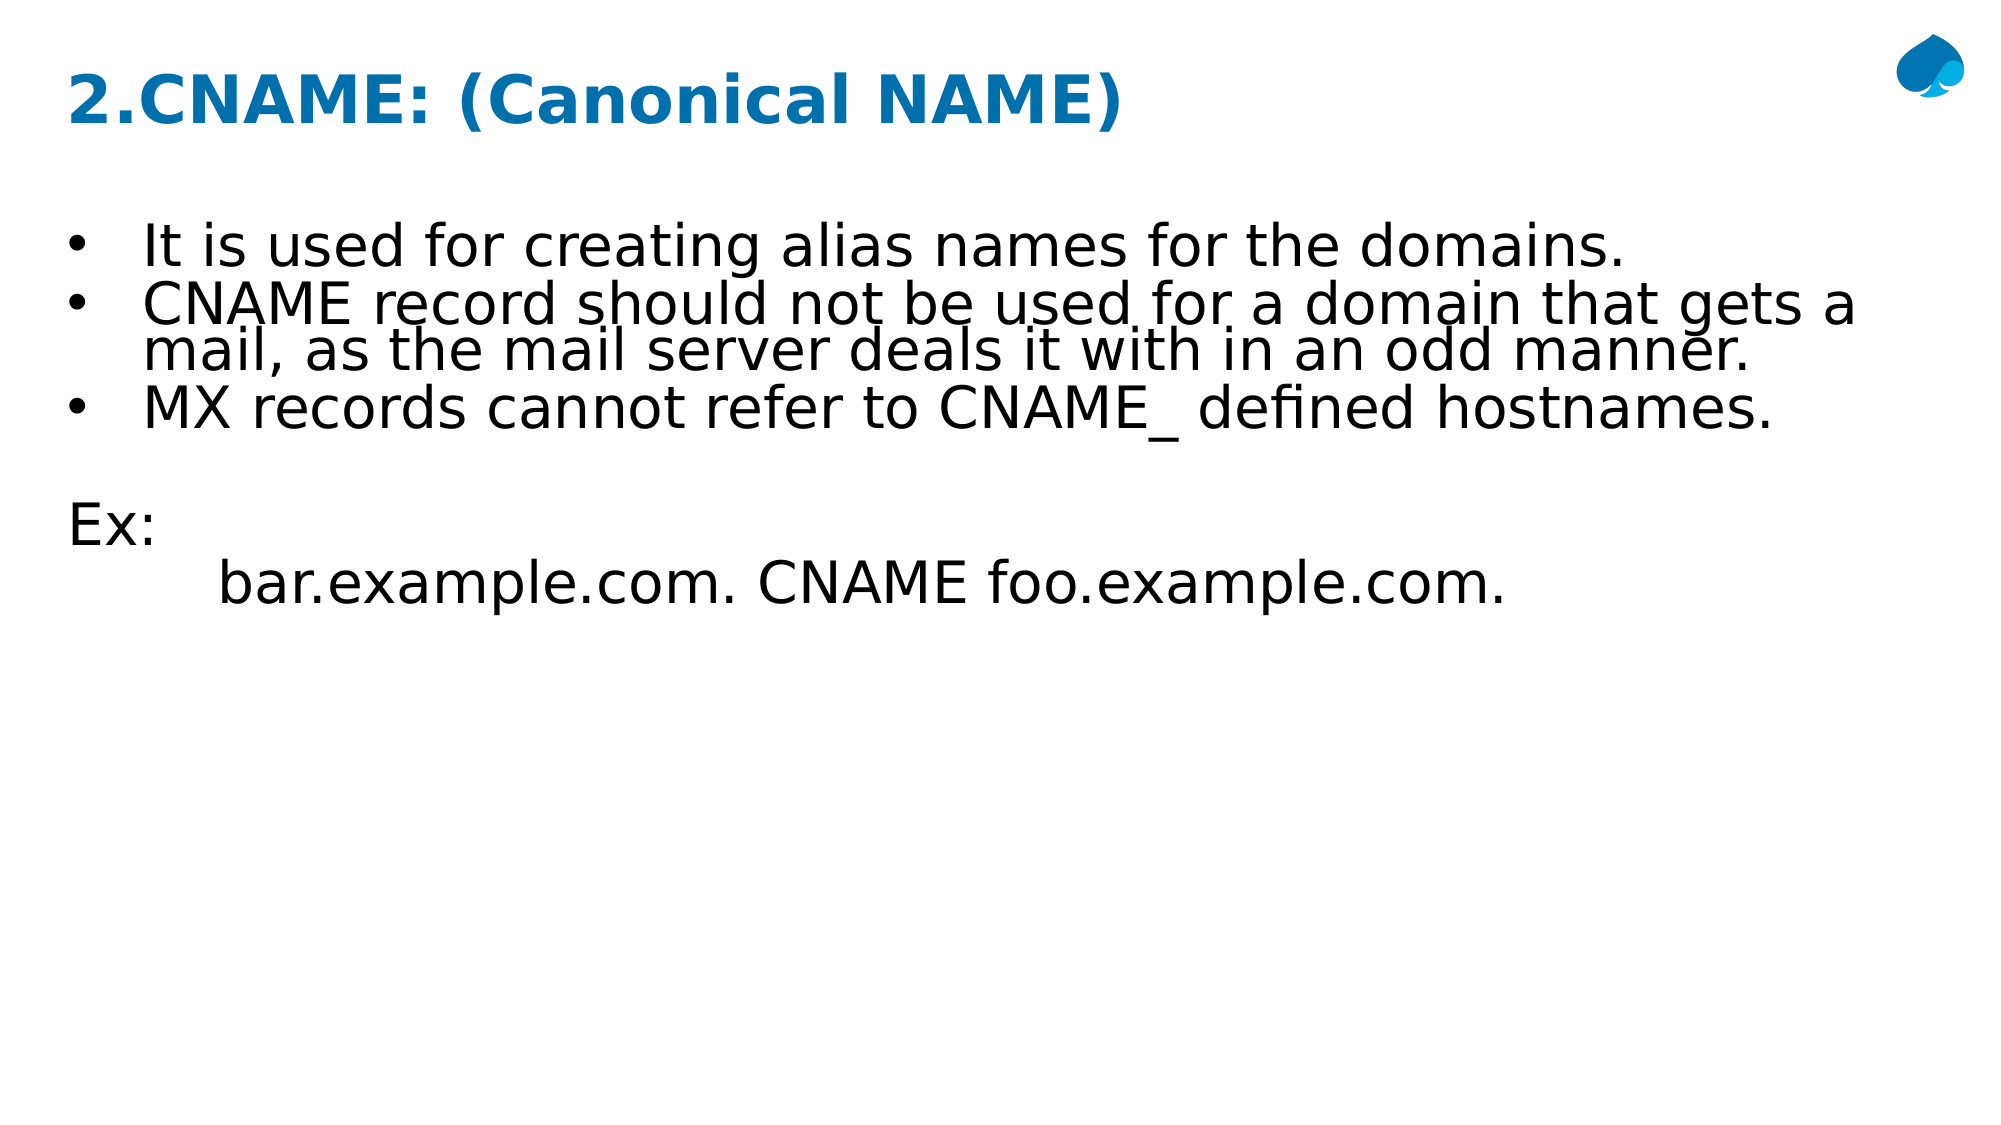

# 2.CNAME: (Canonical NAME)
It is used for creating alias names for the domains.
CNAME record should not be used for a domain that gets a mail, as the mail server deals it with in an odd manner.
MX records cannot refer to CNAME_ defined hostnames.

Ex:
	bar.example.com. CNAME foo.example.com.